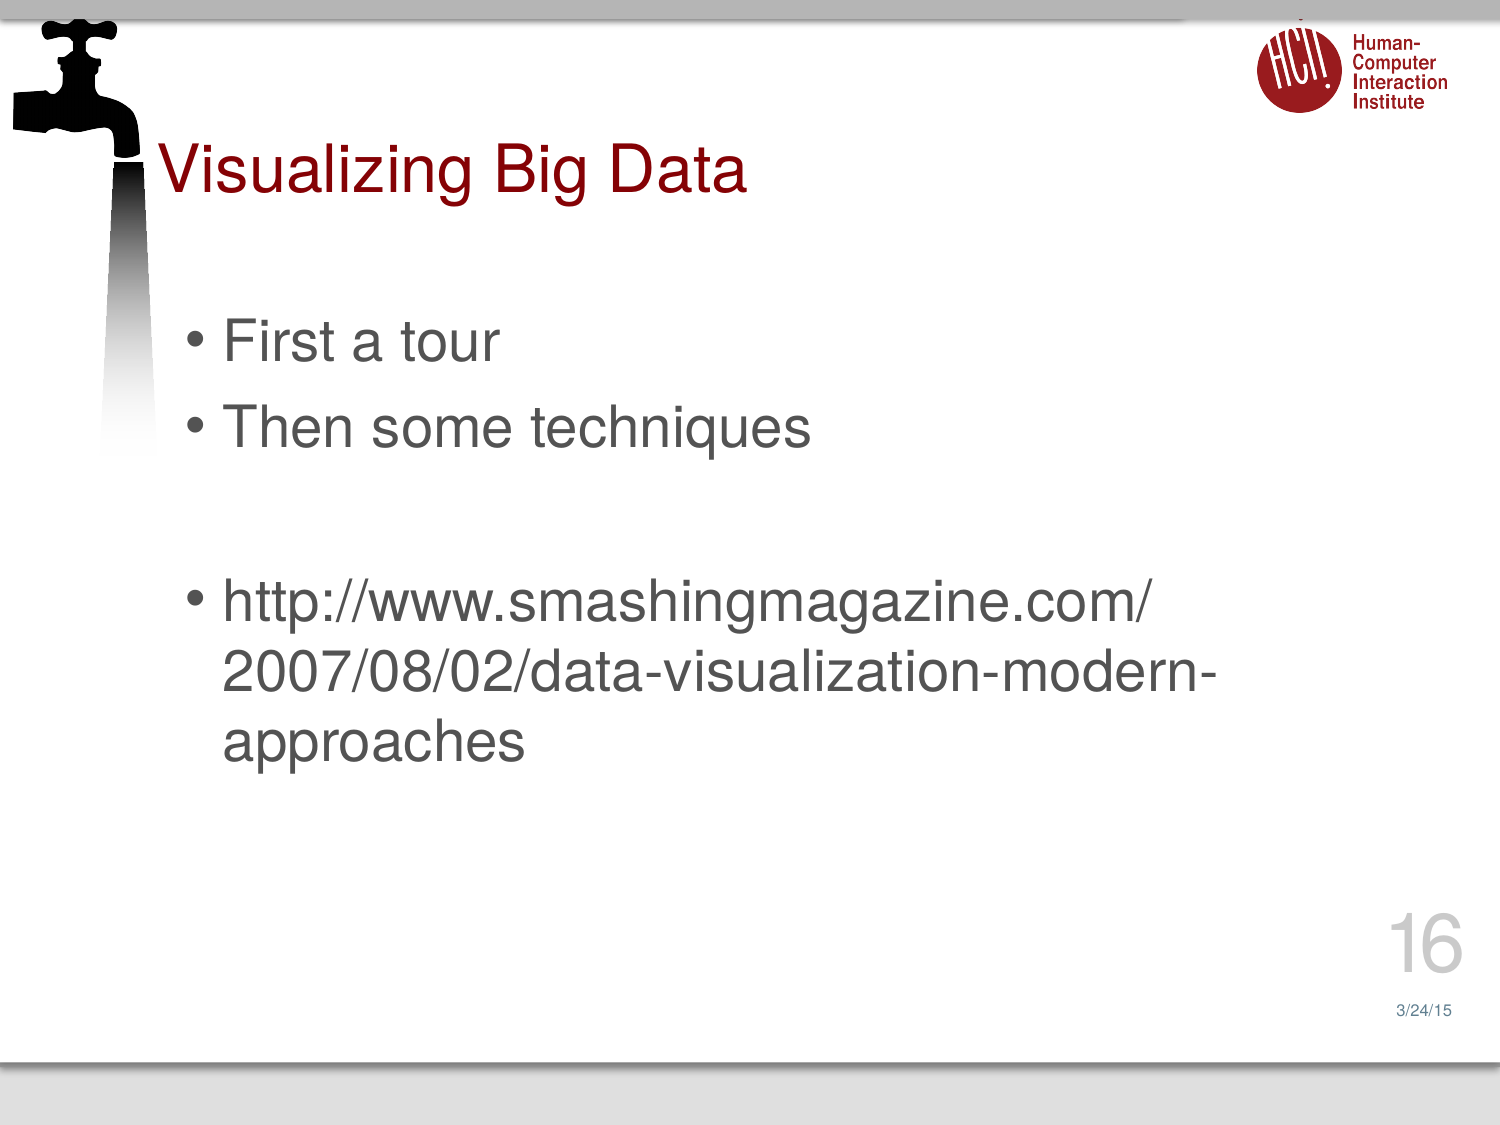

# Visualizing Big Data
First a tour
Then some techniques

http://www.smashingmagazine.com/2007/08/02/data-visualization-modern-approaches
16
3/24/15